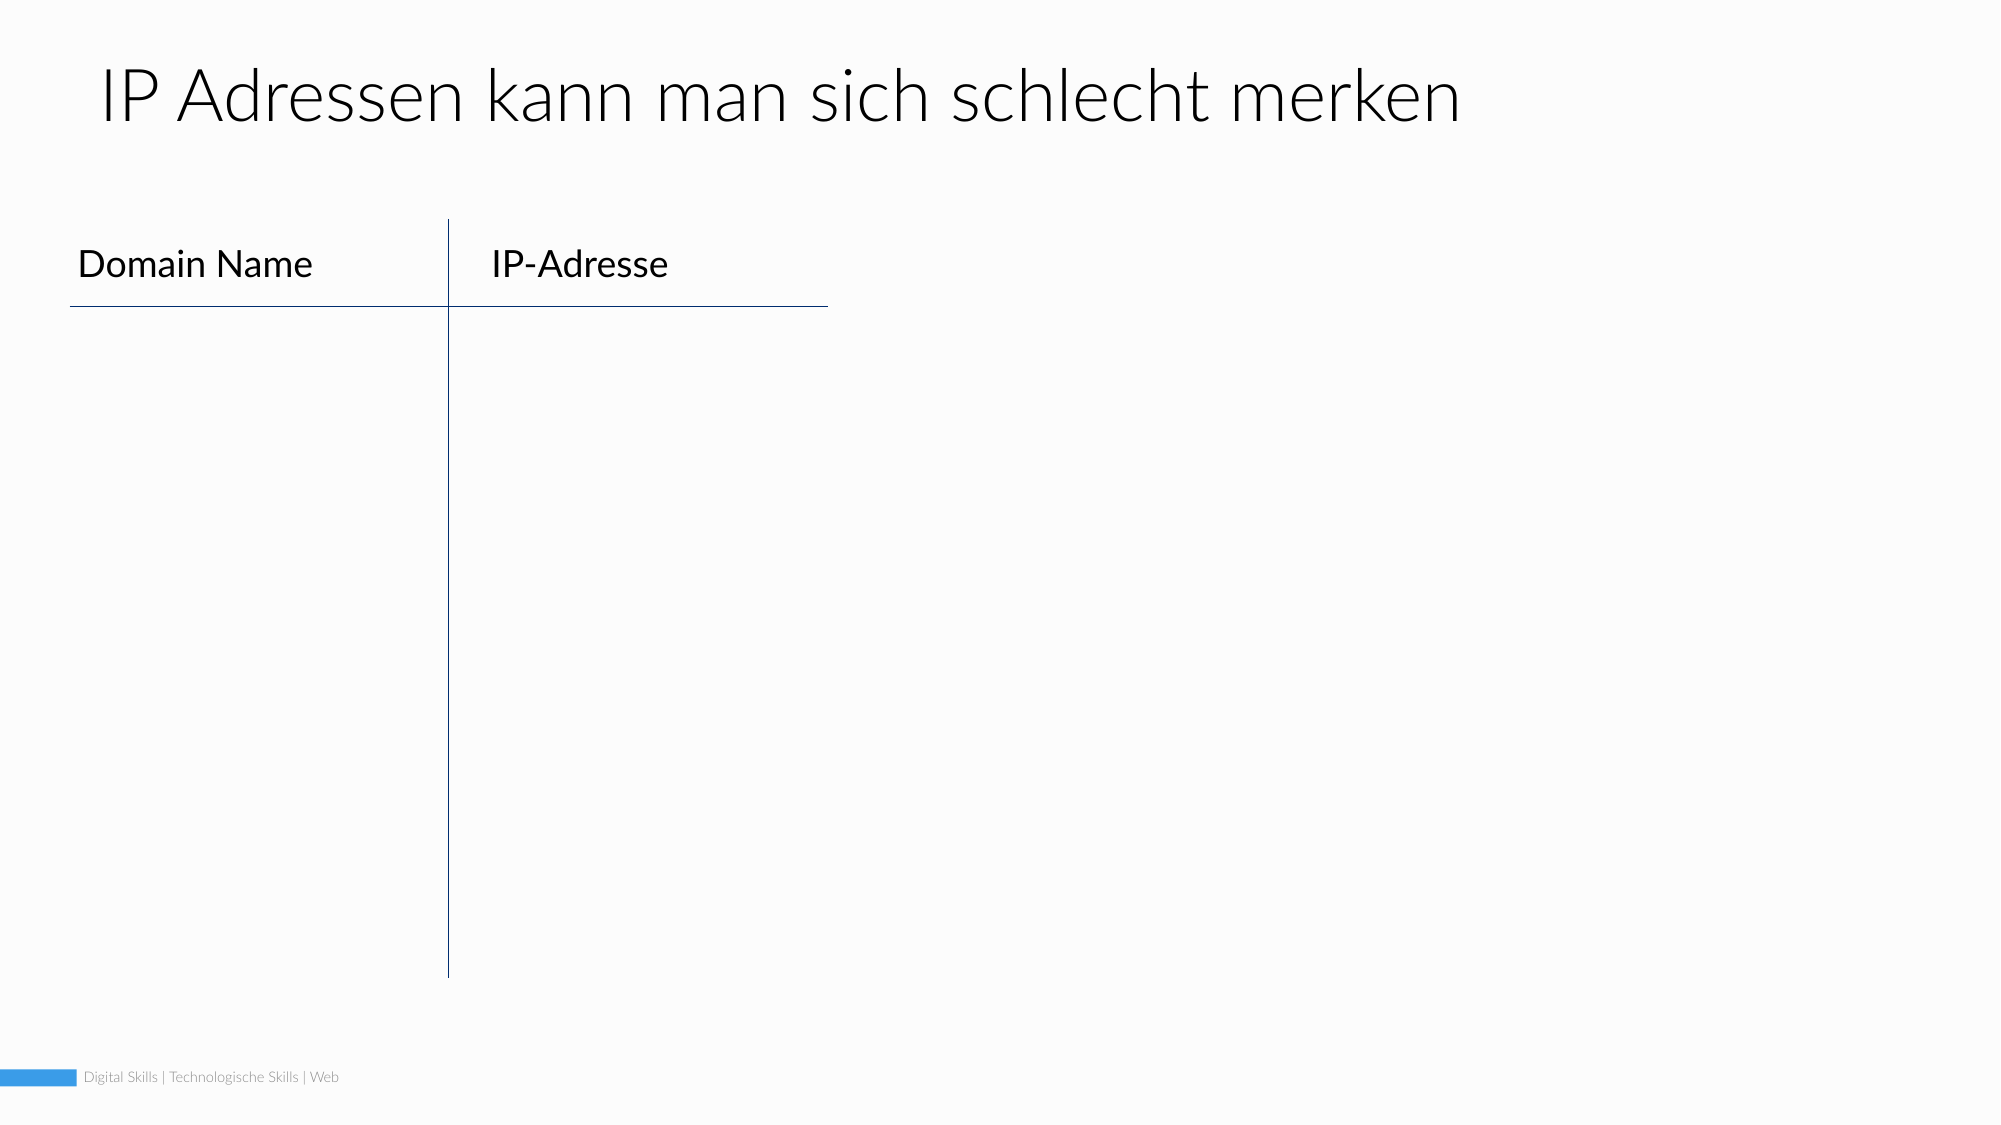

# IP Adressen kann man sich schlecht merken
Domain Name
IP-Adresse